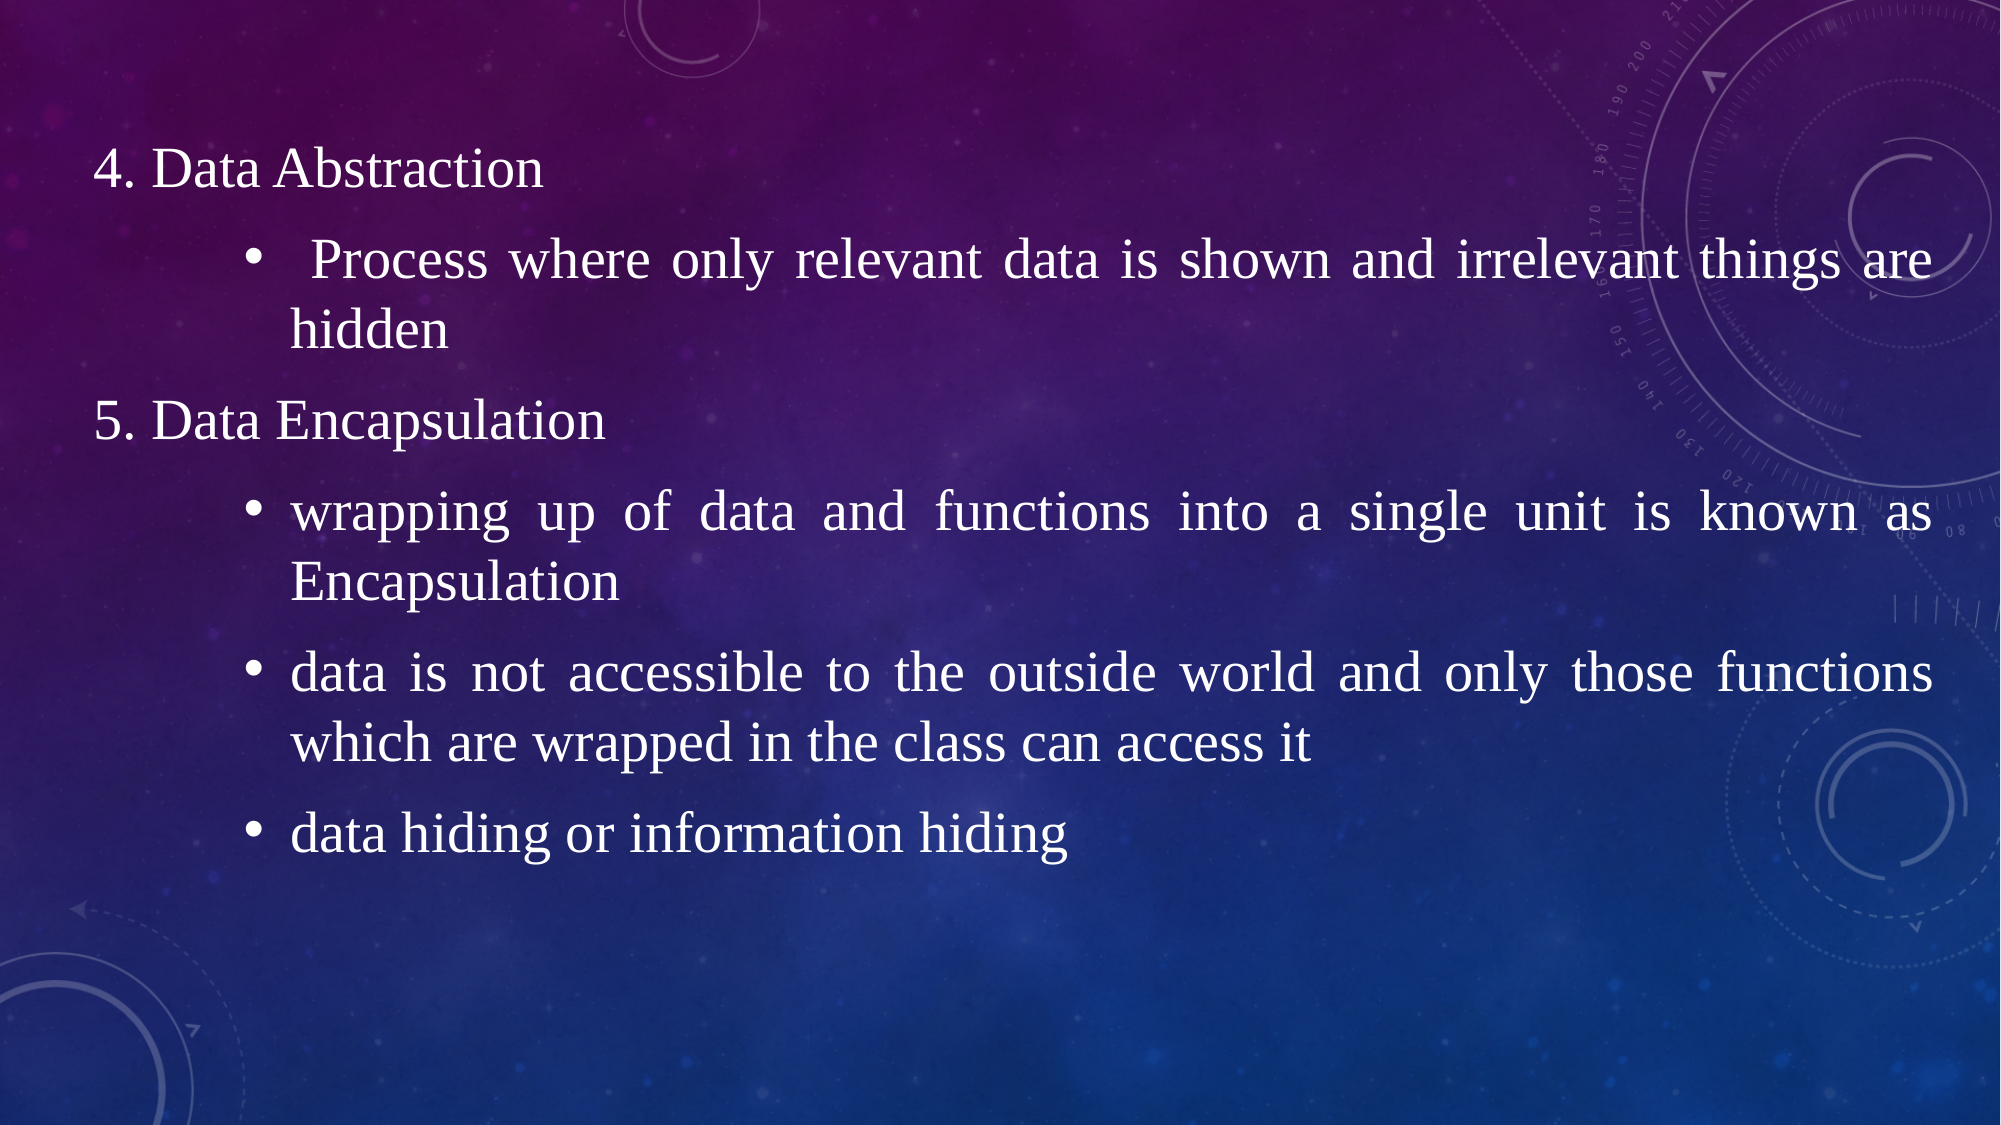

4. Data Abstraction
 Process where only relevant data is shown and irrelevant things are hidden
5. Data Encapsulation
wrapping up of data and functions into a single unit is known as Encapsulation
data is not accessible to the outside world and only those functions which are wrapped in the class can access it
data hiding or information hiding